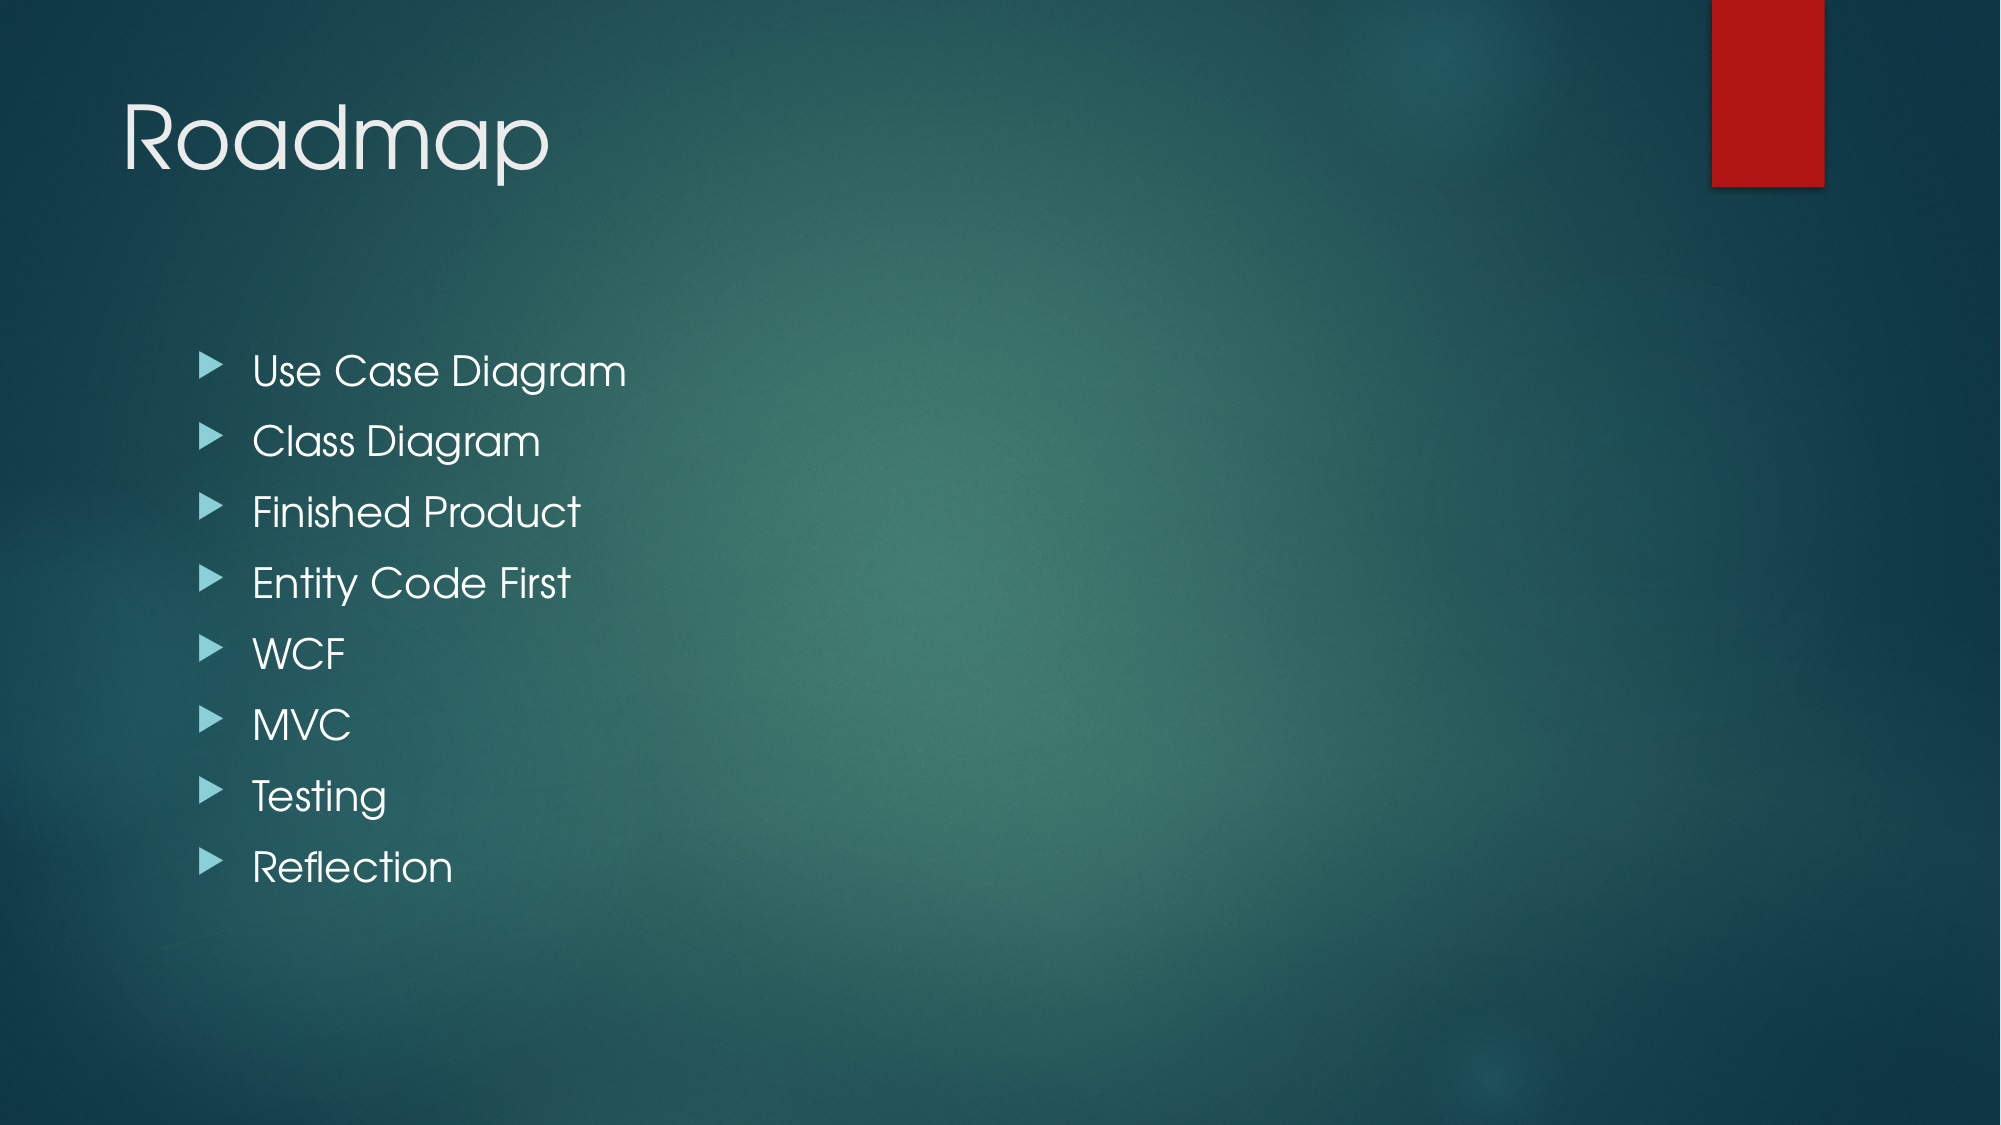

# Roadmap
Use Case Diagram
Class Diagram
Finished Product
Entity Code First
WCF
MVC
Testing
Reflection